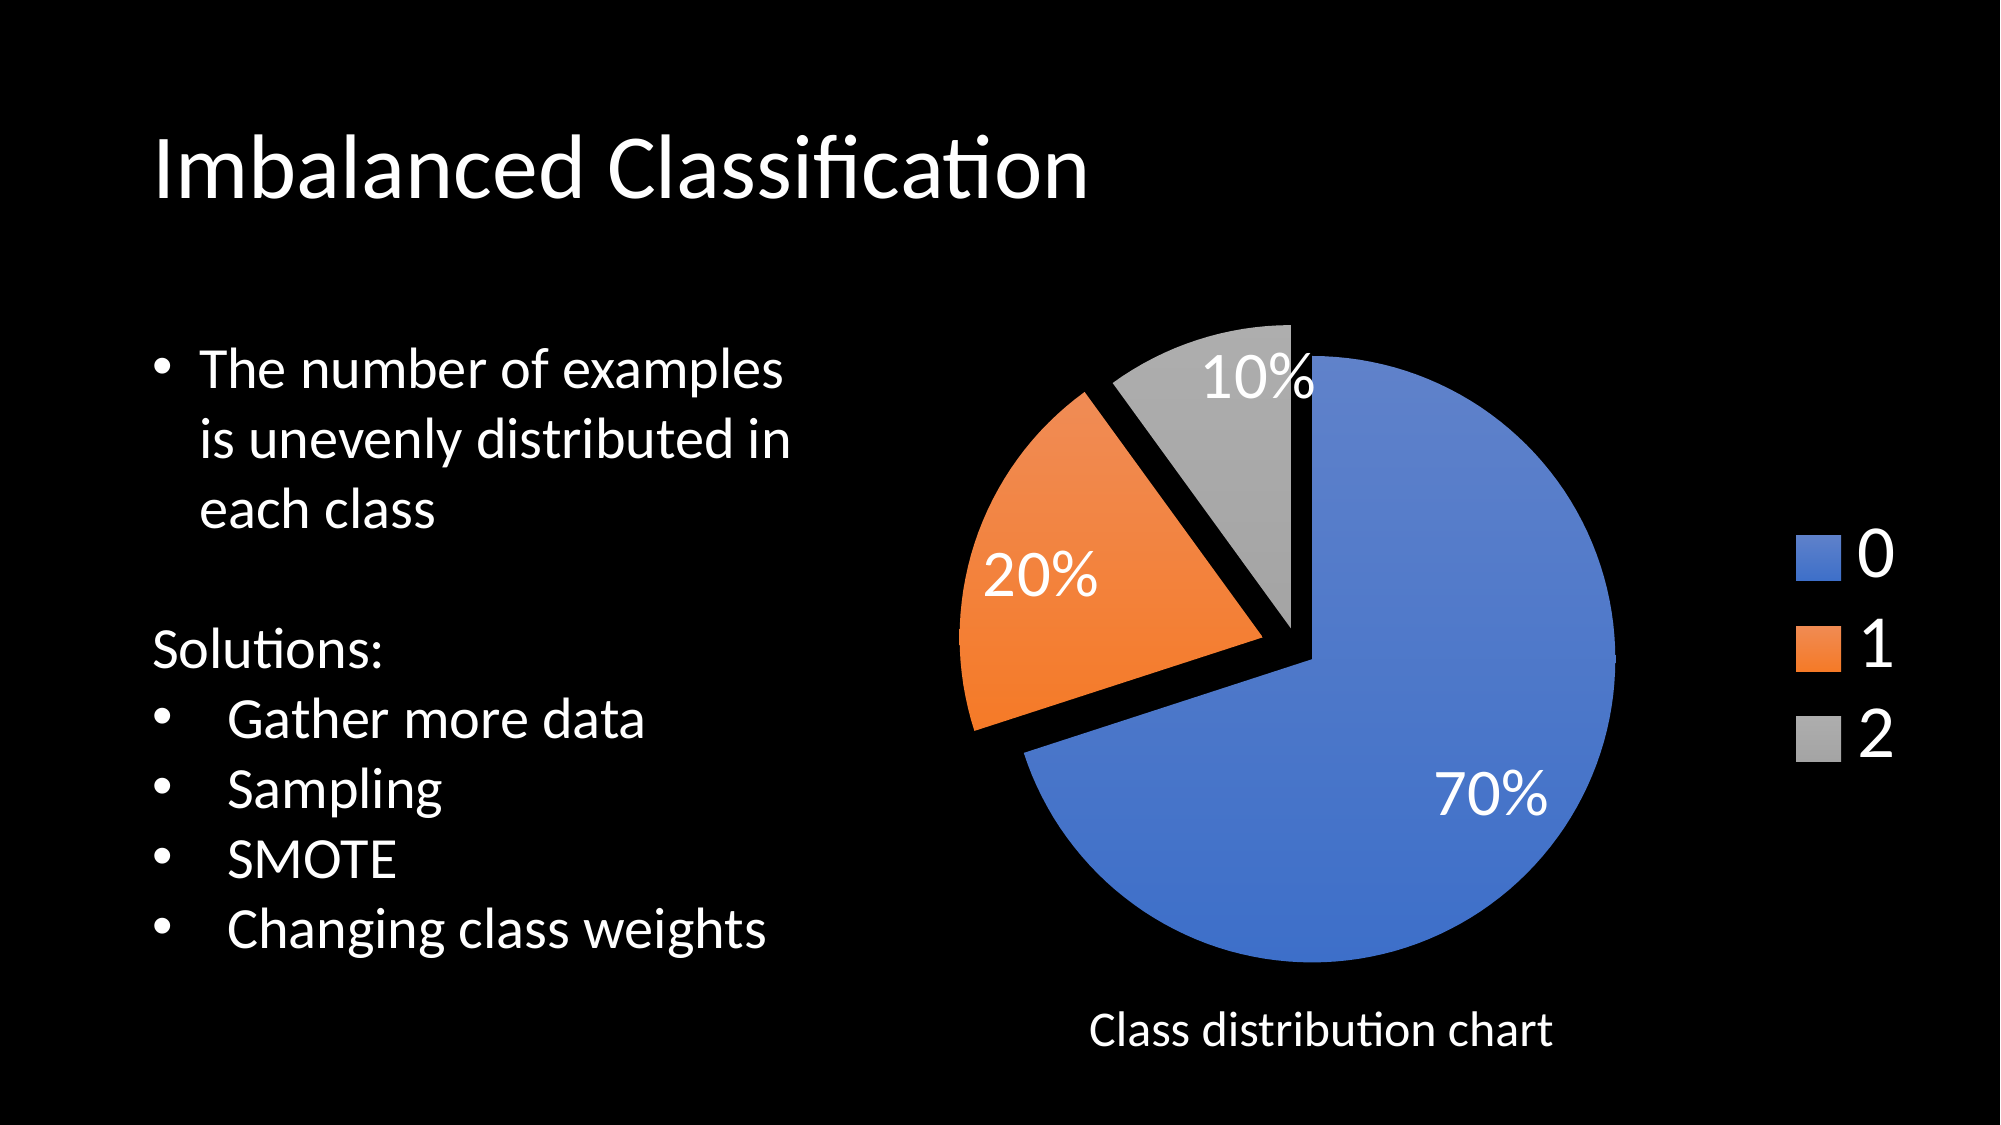

# Imbalanced Classification

### Chart

| Category | Class distribution |
|---|---|
| 0 | 7.0 |
| 1 | 2.0 |
| 2 | 1.0 |
The number of examples is unevenly distributed in each class

Solutions:
Gather more data
Sampling
SMOTE
Changing class weights
Class distribution chart